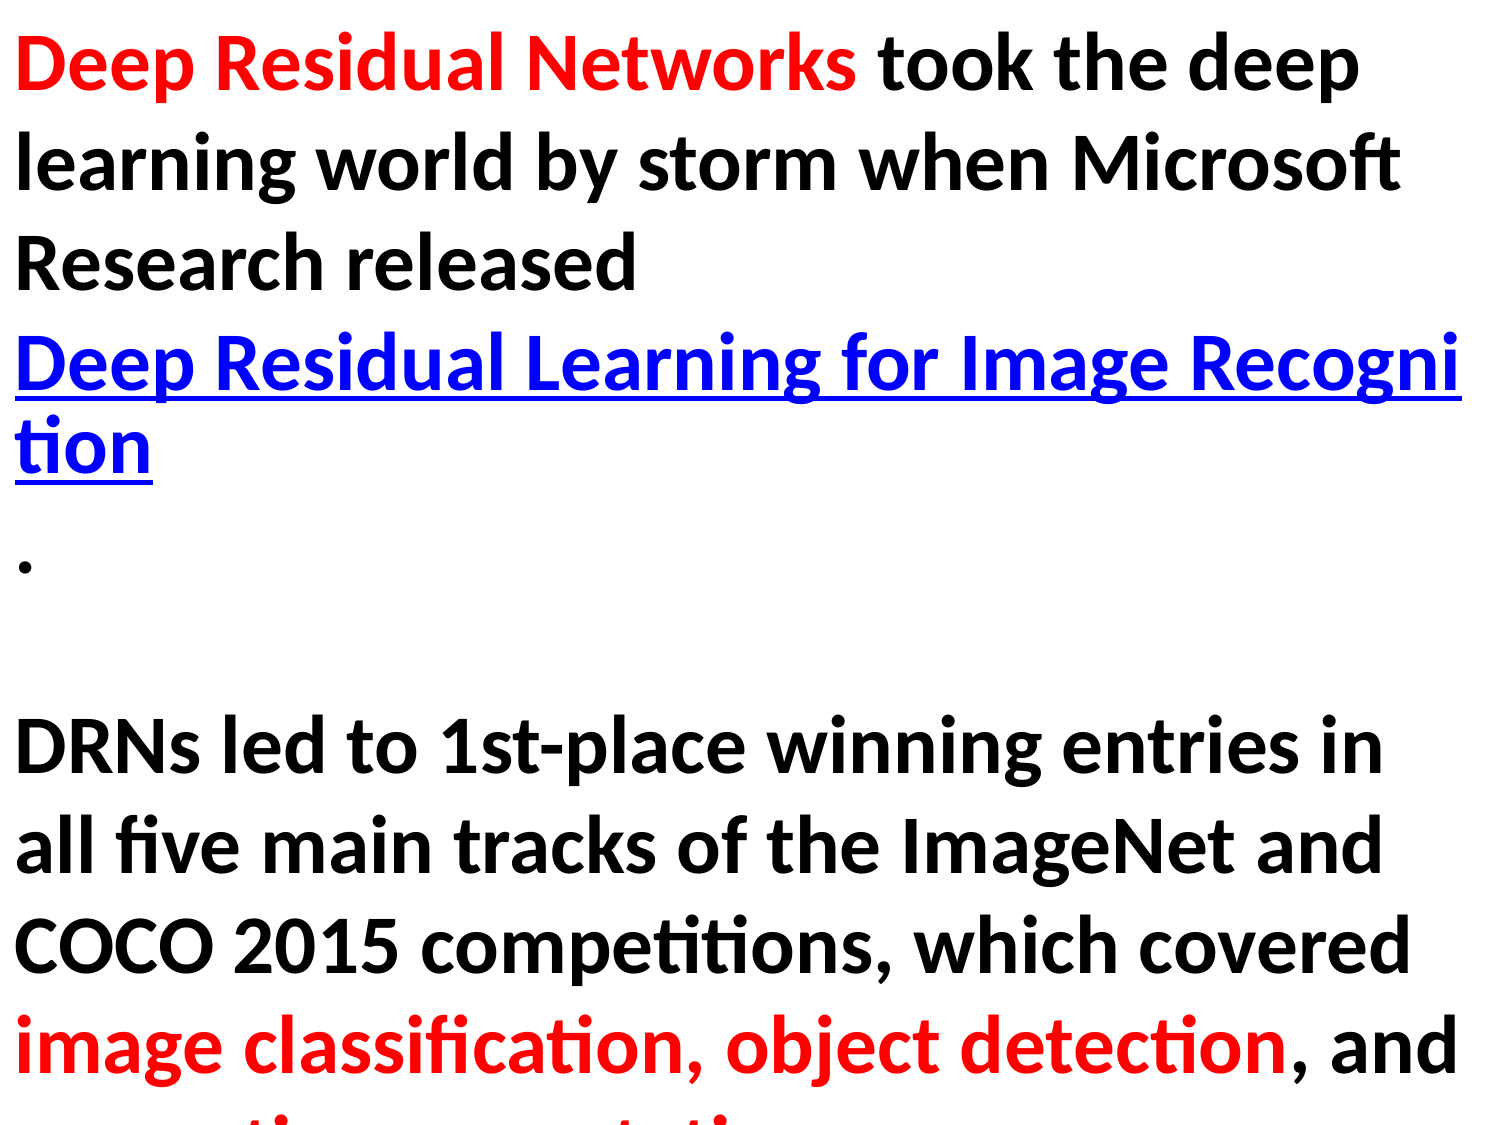

Deep Residual Networks took the deep learning world by storm when Microsoft Research released Deep Residual Learning for Image Recognition.

DRNs led to 1st-place winning entries in all five main tracks of the ImageNet and COCO 2015 competitions, which covered image classification, object detection, and semantic segmentation.